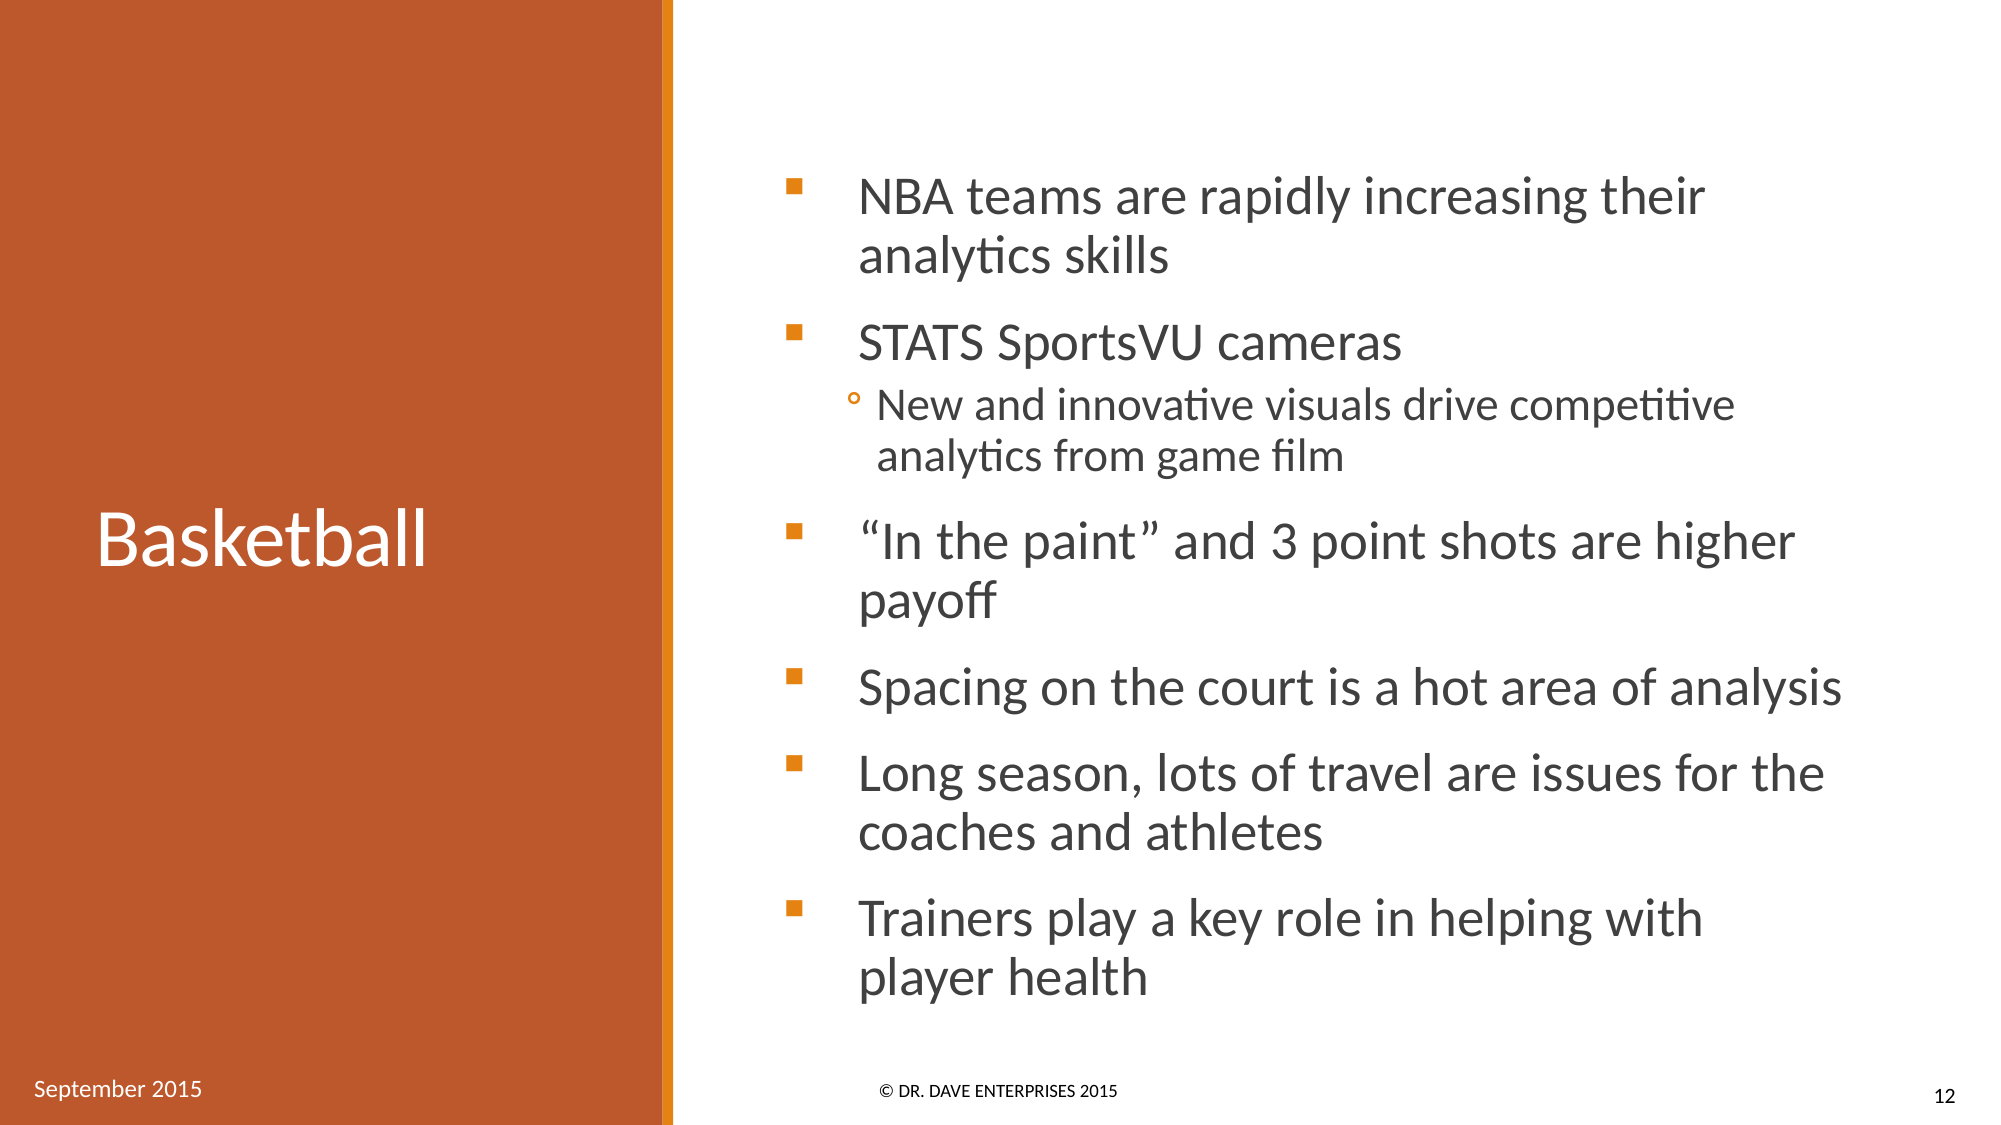

NBA teams are rapidly increasing their analytics skills
STATS SportsVU cameras
New and innovative visuals drive competitive analytics from game film
“In the paint” and 3 point shots are higher payoff
Spacing on the court is a hot area of analysis
Long season, lots of travel are issues for the coaches and athletes
Trainers play a key role in helping with player health
# Basketball
© Dr. Dave Enterprises 2015
September 2015
12